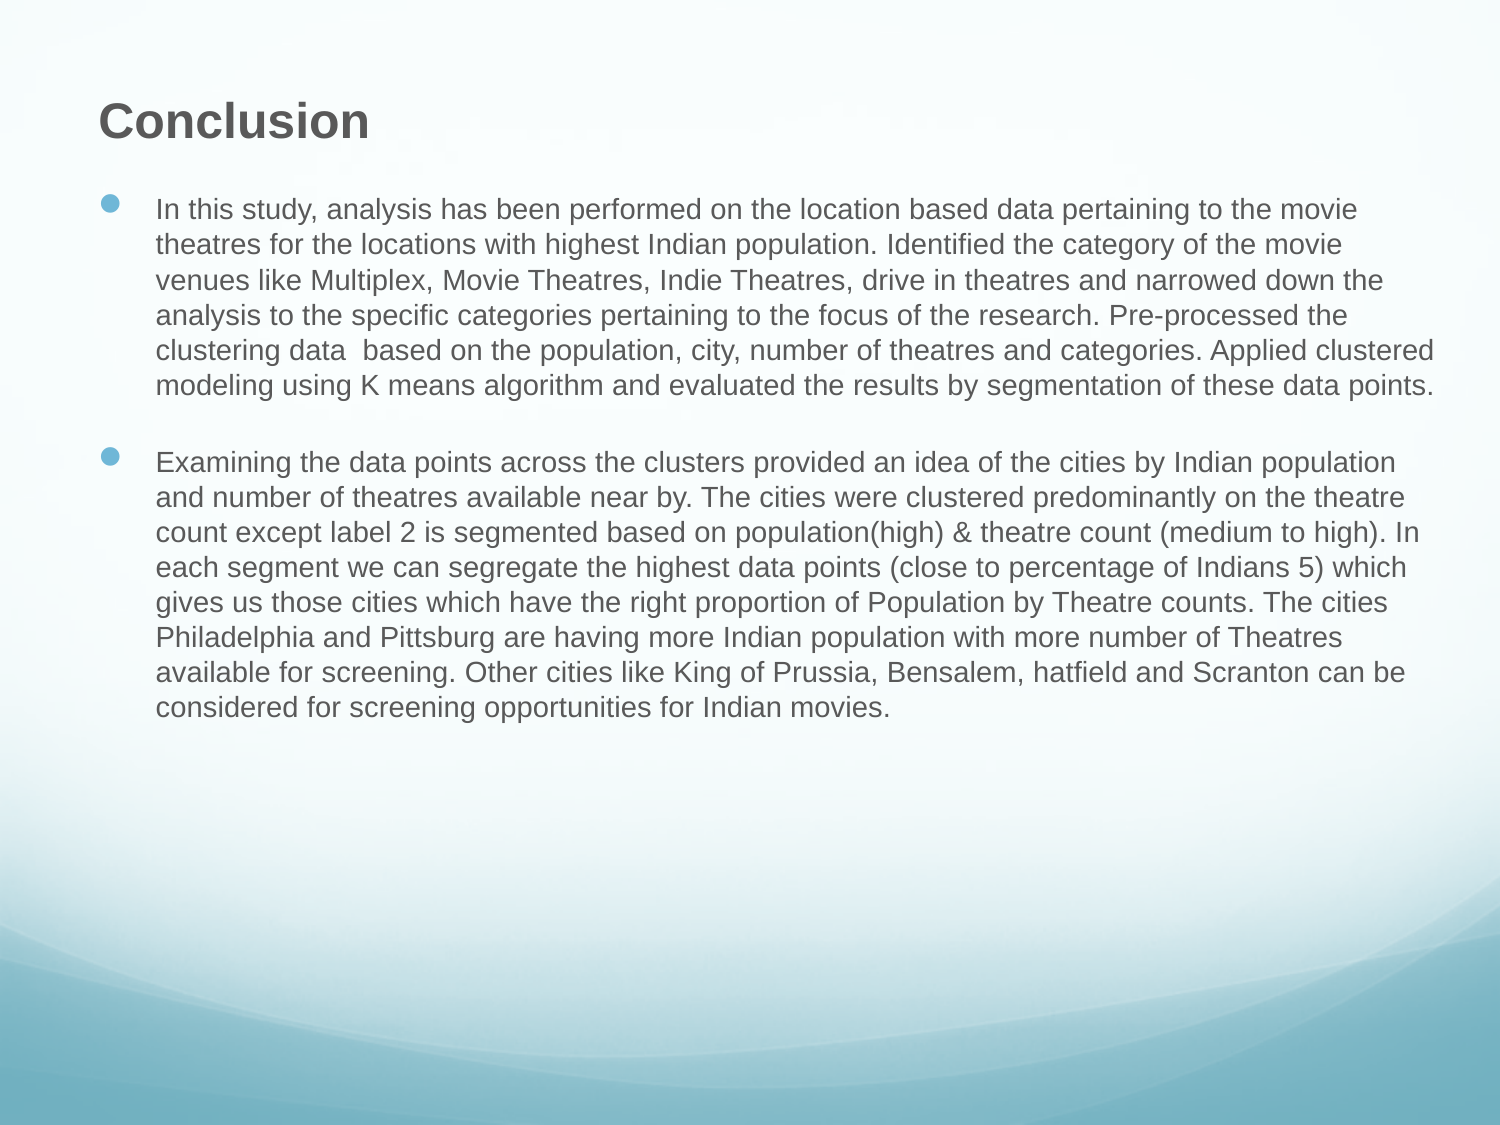

Conclusion
In this study, analysis has been performed on the location based data pertaining to the movie theatres for the locations with highest Indian population. Identified the category of the movie venues like Multiplex, Movie Theatres, Indie Theatres, drive in theatres and narrowed down the analysis to the specific categories pertaining to the focus of the research. Pre-processed the clustering data  based on the population, city, number of theatres and categories. Applied clustered modeling using K means algorithm and evaluated the results by segmentation of these data points.
Examining the data points across the clusters provided an idea of the cities by Indian population and number of theatres available near by. The cities were clustered predominantly on the theatre count except label 2 is segmented based on population(high) & theatre count (medium to high). In each segment we can segregate the highest data points (close to percentage of Indians 5) which gives us those cities which have the right proportion of Population by Theatre counts. The cities Philadelphia and Pittsburg are having more Indian population with more number of Theatres available for screening. Other cities like King of Prussia, Bensalem, hatfield and Scranton can be considered for screening opportunities for Indian movies.